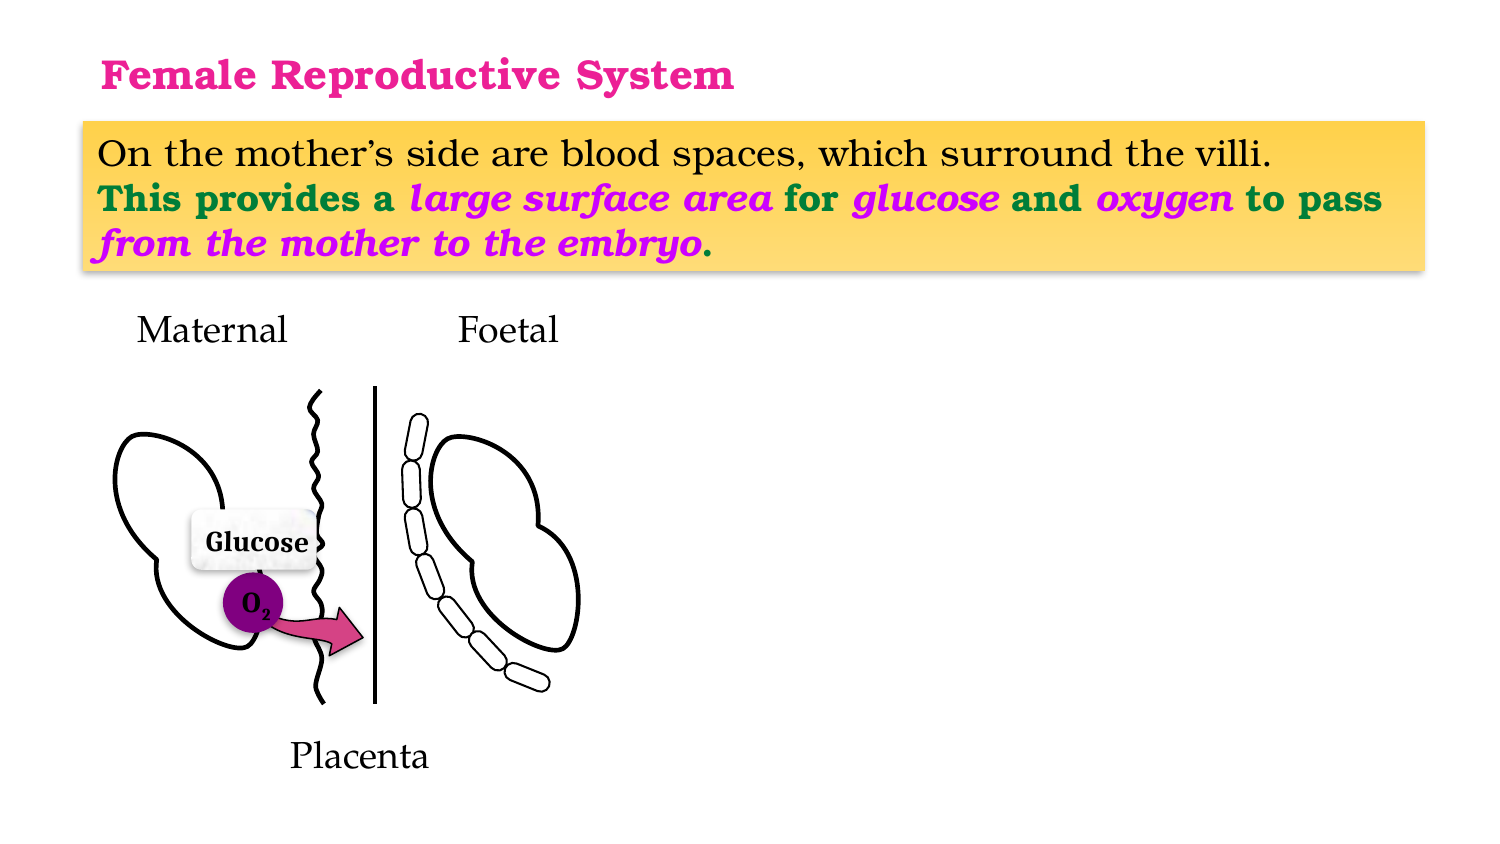

Female Reproductive System
On the mother’s side are blood spaces, which surround the villi.
This provides a large surface area for glucose and oxygen to pass from the mother to the embryo.
Maternal
Foetal

Glucose

O2

Placenta